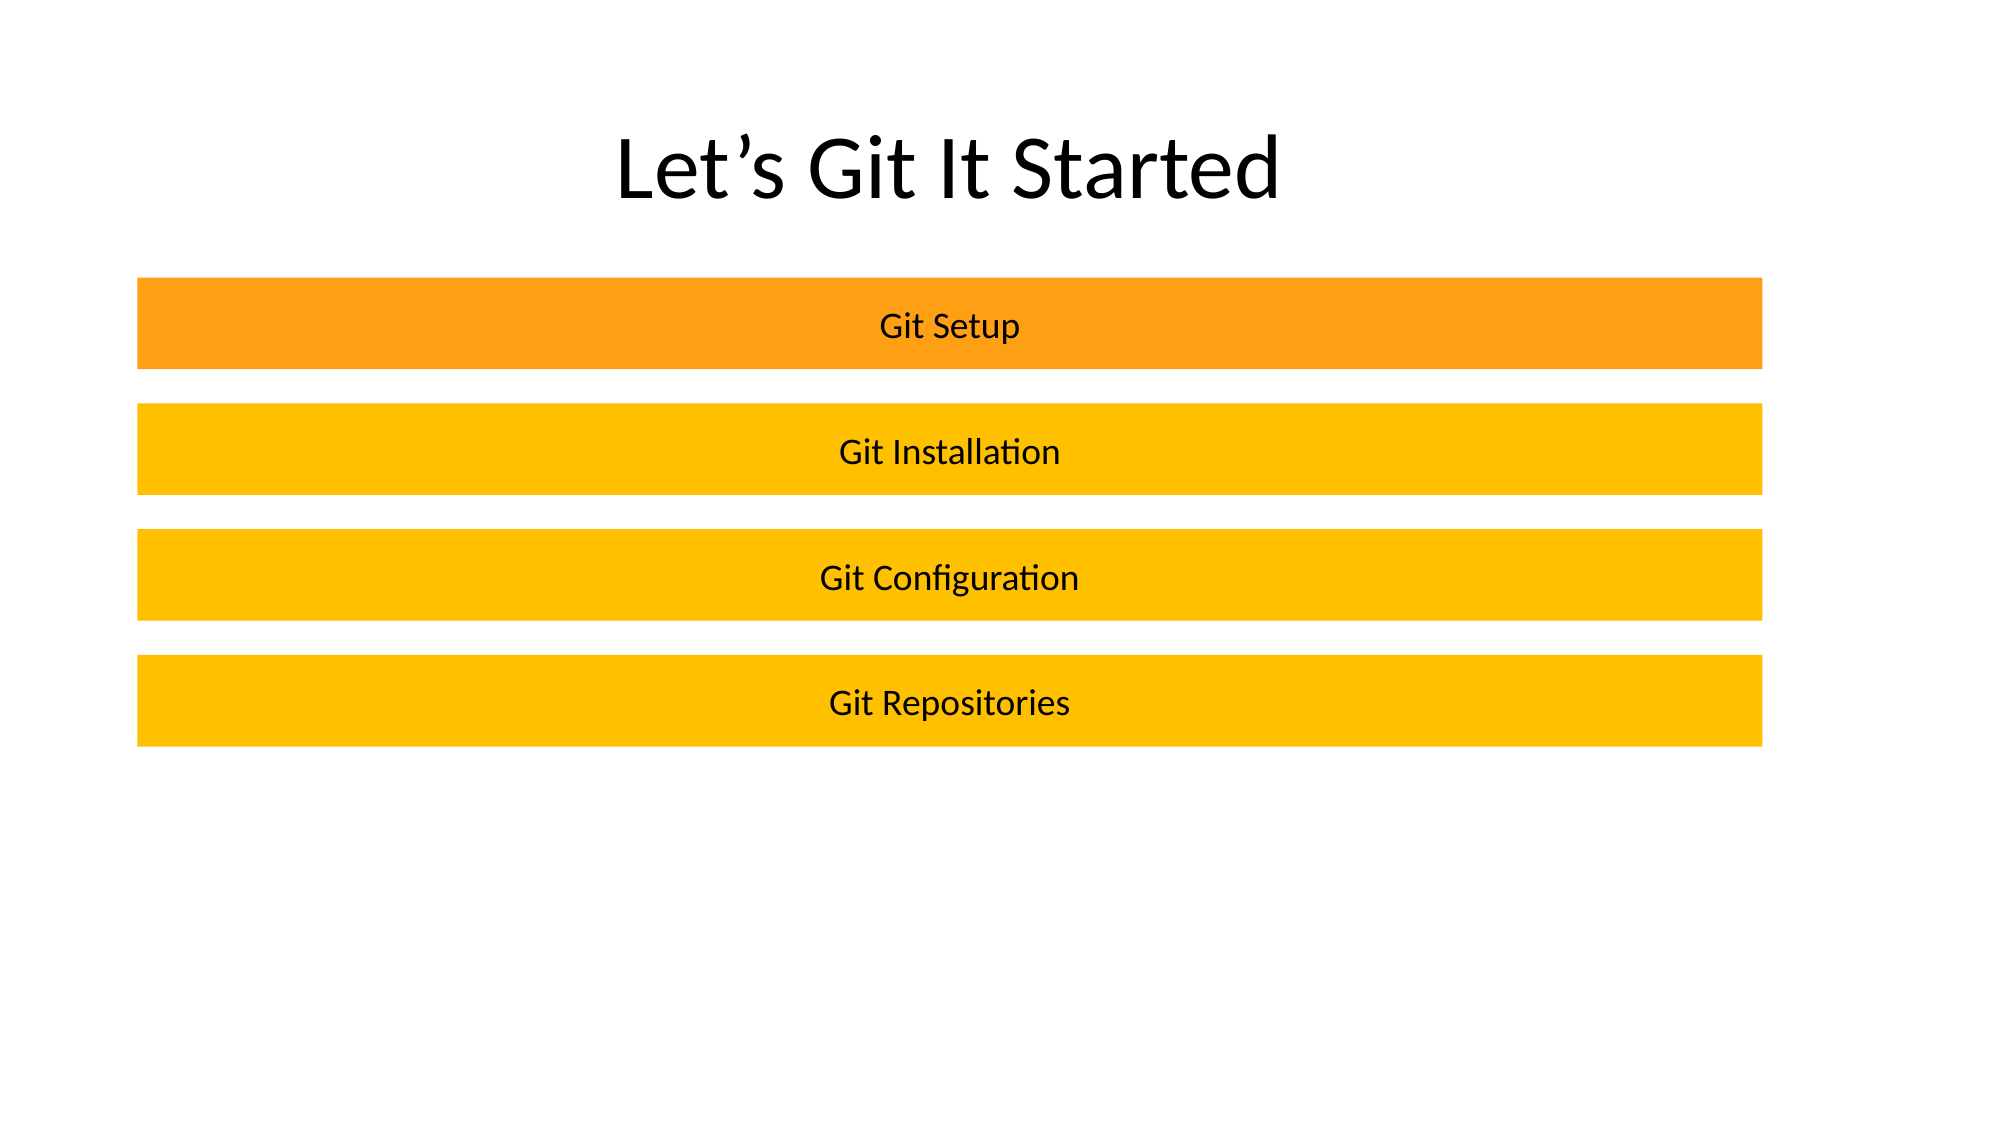

# Let’s Git It Started
Git Setup
Git Installation
Git Configuration
Git Repositories